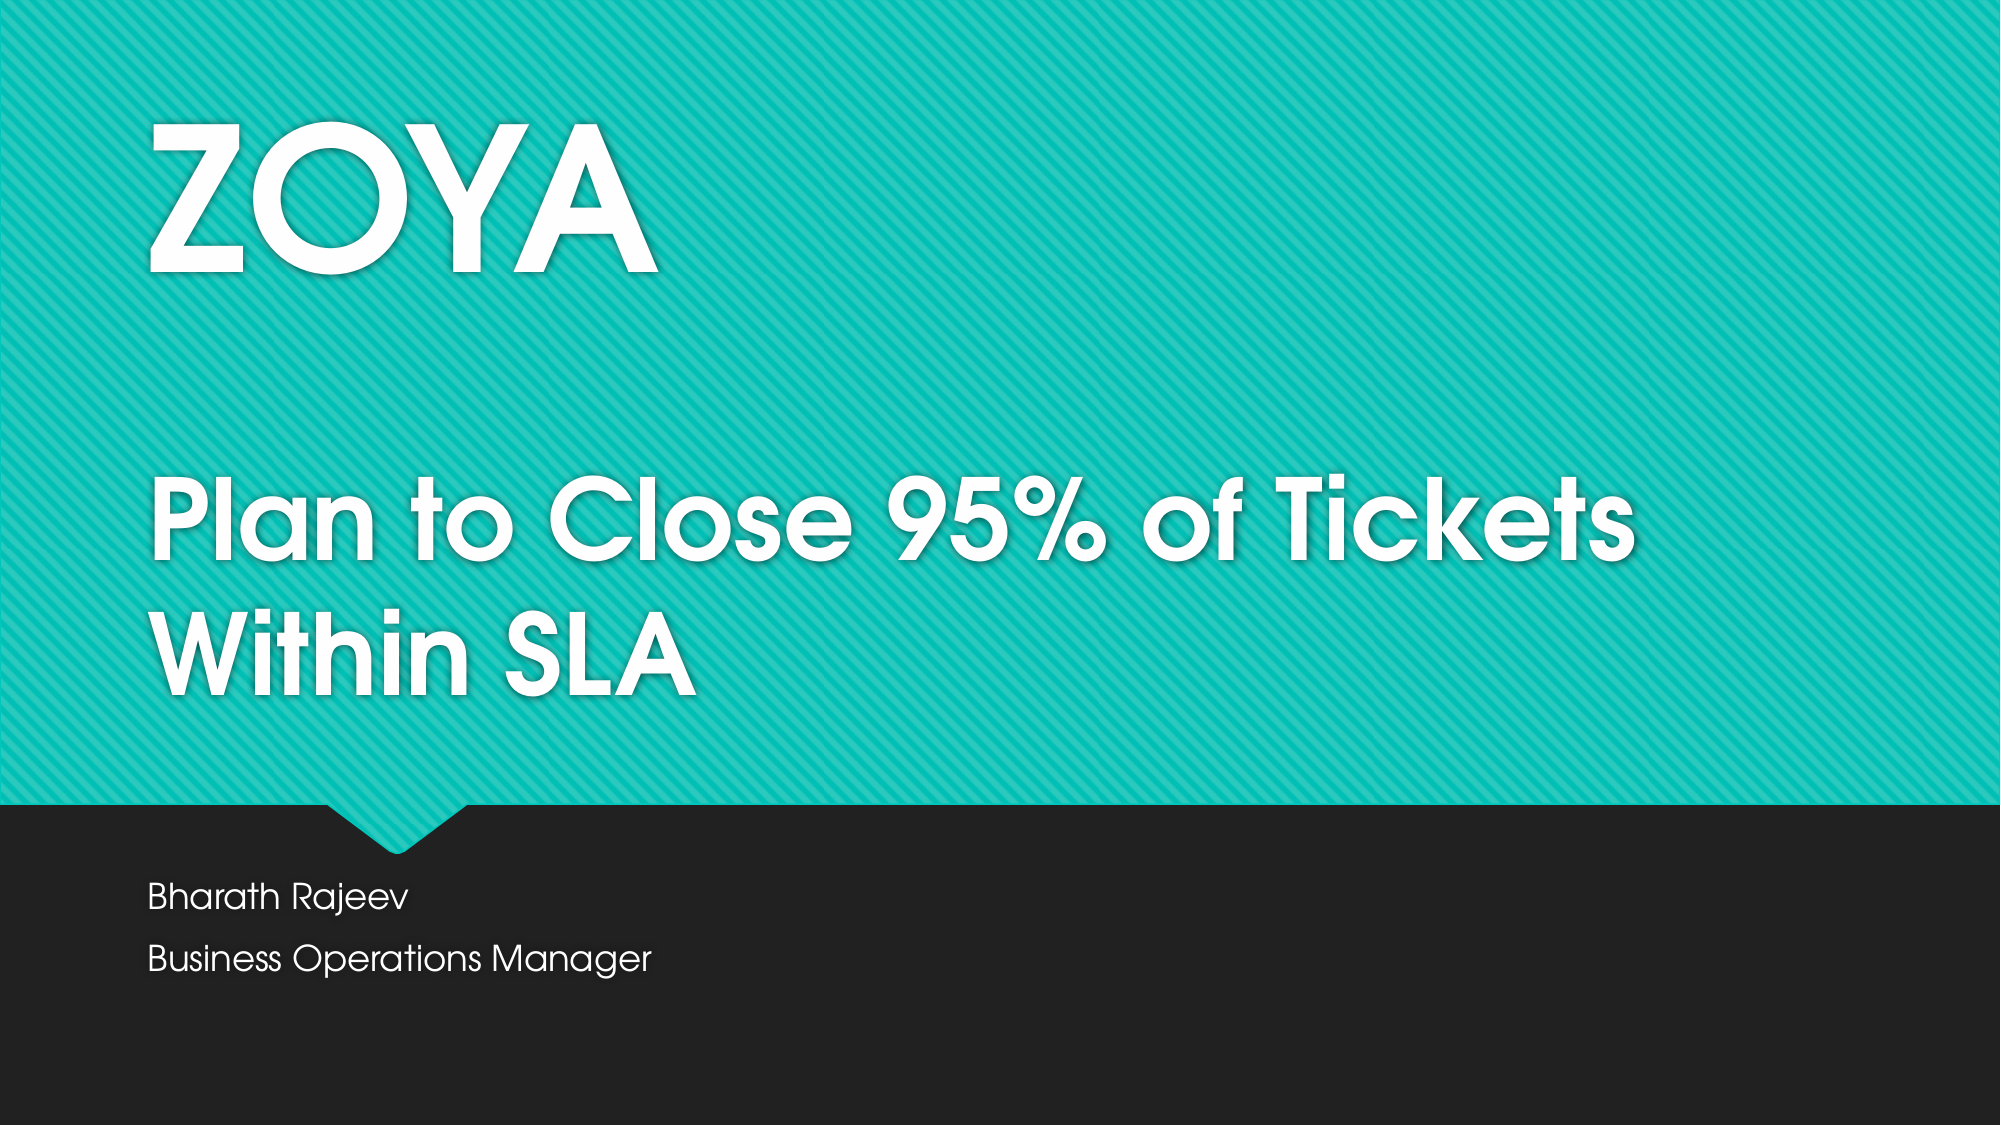

# ZOYA Plan to Close 95% of Tickets Within SLA
Bharath Rajeev
Business Operations Manager